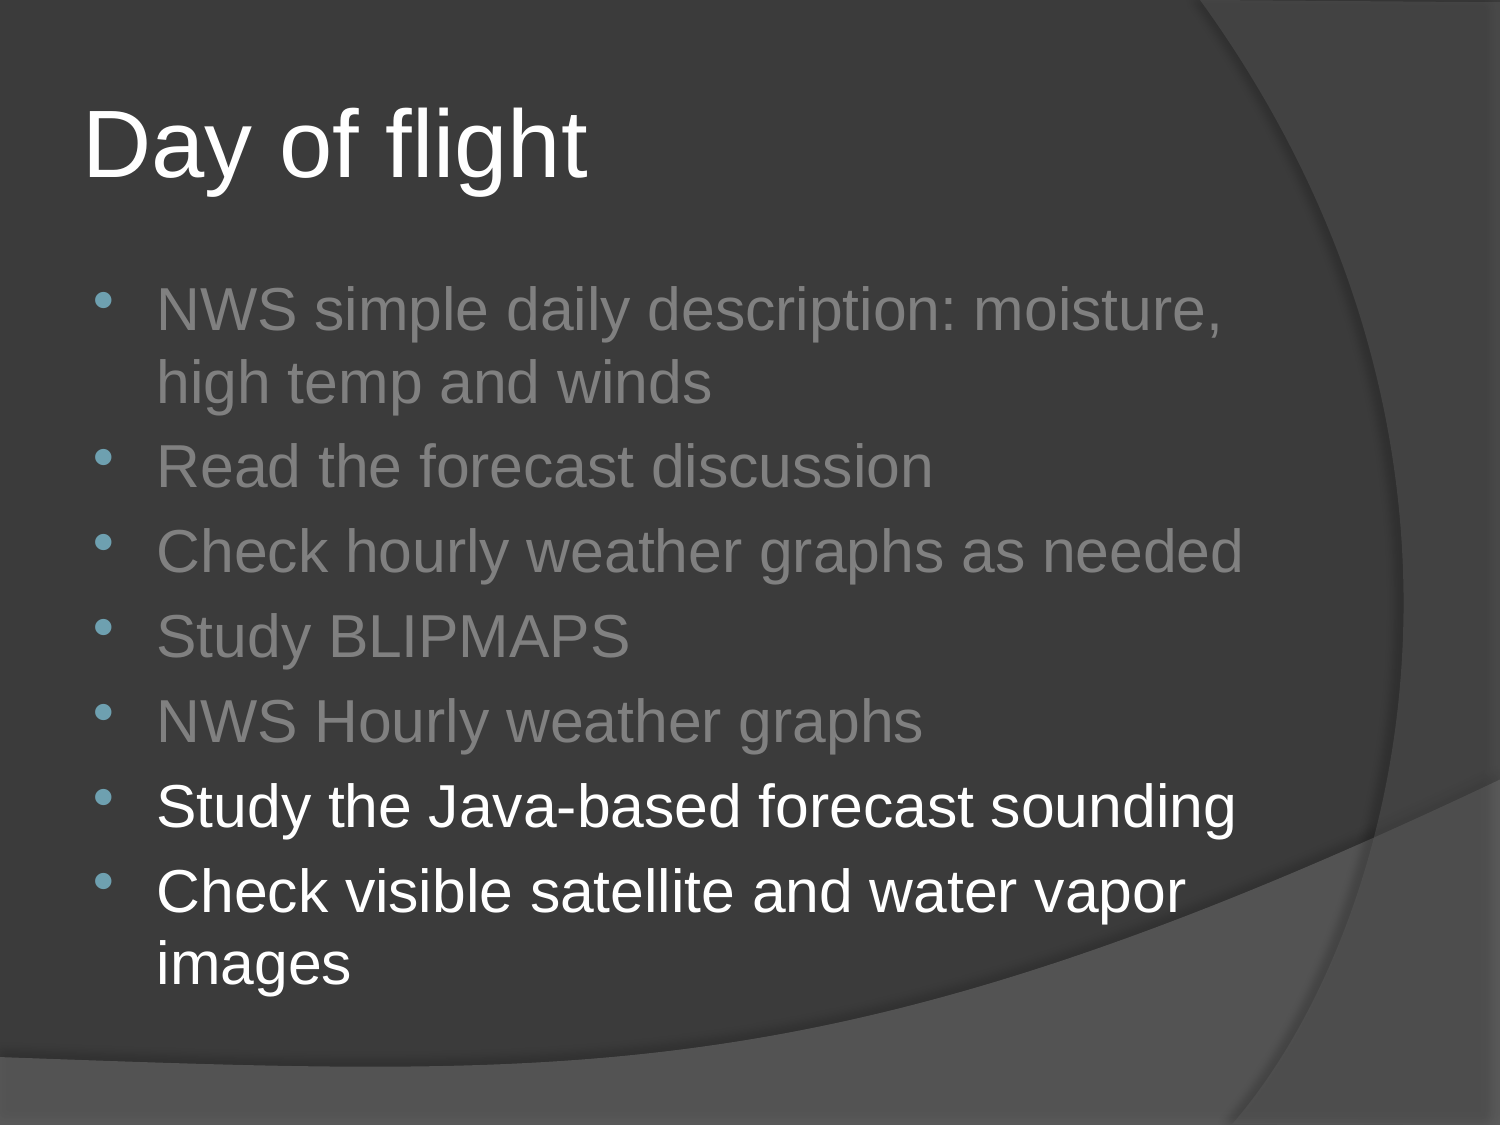

# Day of flight
NWS simple daily description: moisture, high temp and winds
Read the forecast discussion
Check hourly weather graphs as needed
Study BLIPMAPS
NWS Hourly weather graphs
Study the Java-based forecast sounding
Check visible satellite and water vapor images